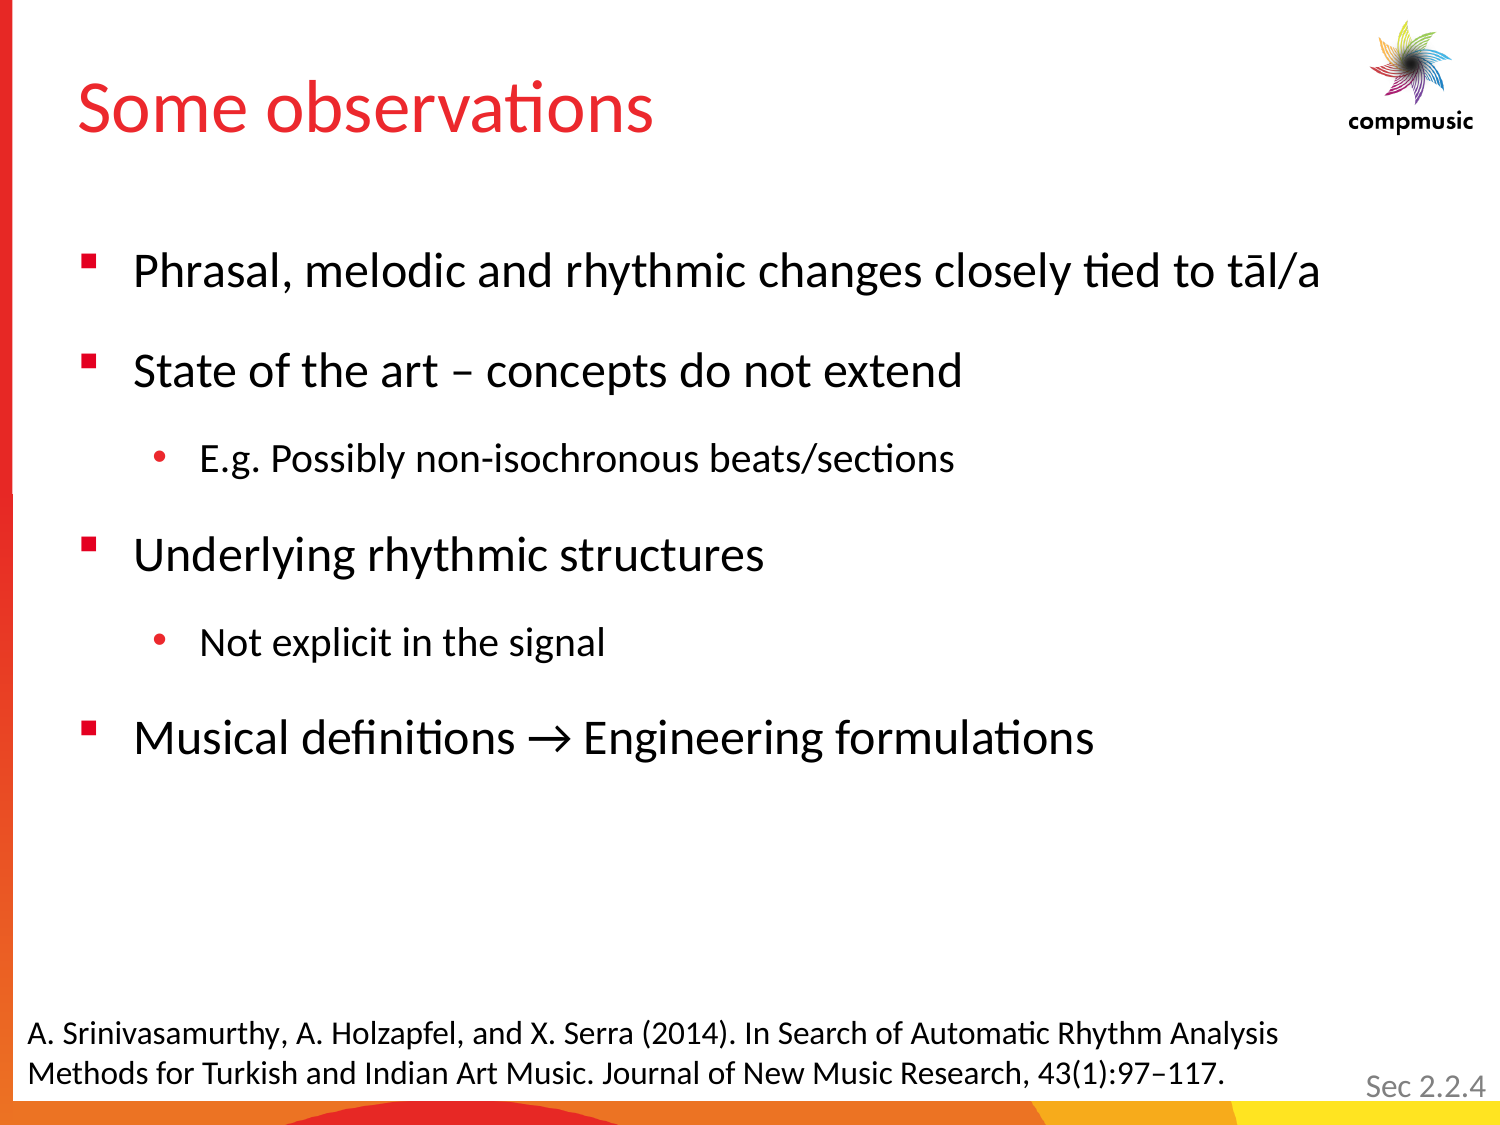

# Some observations
Phrasal, melodic and rhythmic changes closely tied to tāl/a
State of the art – concepts do not extend
E.g. Possibly non-isochronous beats/sections
Underlying rhythmic structures
Not explicit in the signal
Musical definitions → Engineering formulations
A. Srinivasamurthy, A. Holzapfel, and X. Serra (2014). In Search of Automatic Rhythm Analysis
Methods for Turkish and Indian Art Music. Journal of New Music Research, 43(1):97–117.
Sec 2.2.4